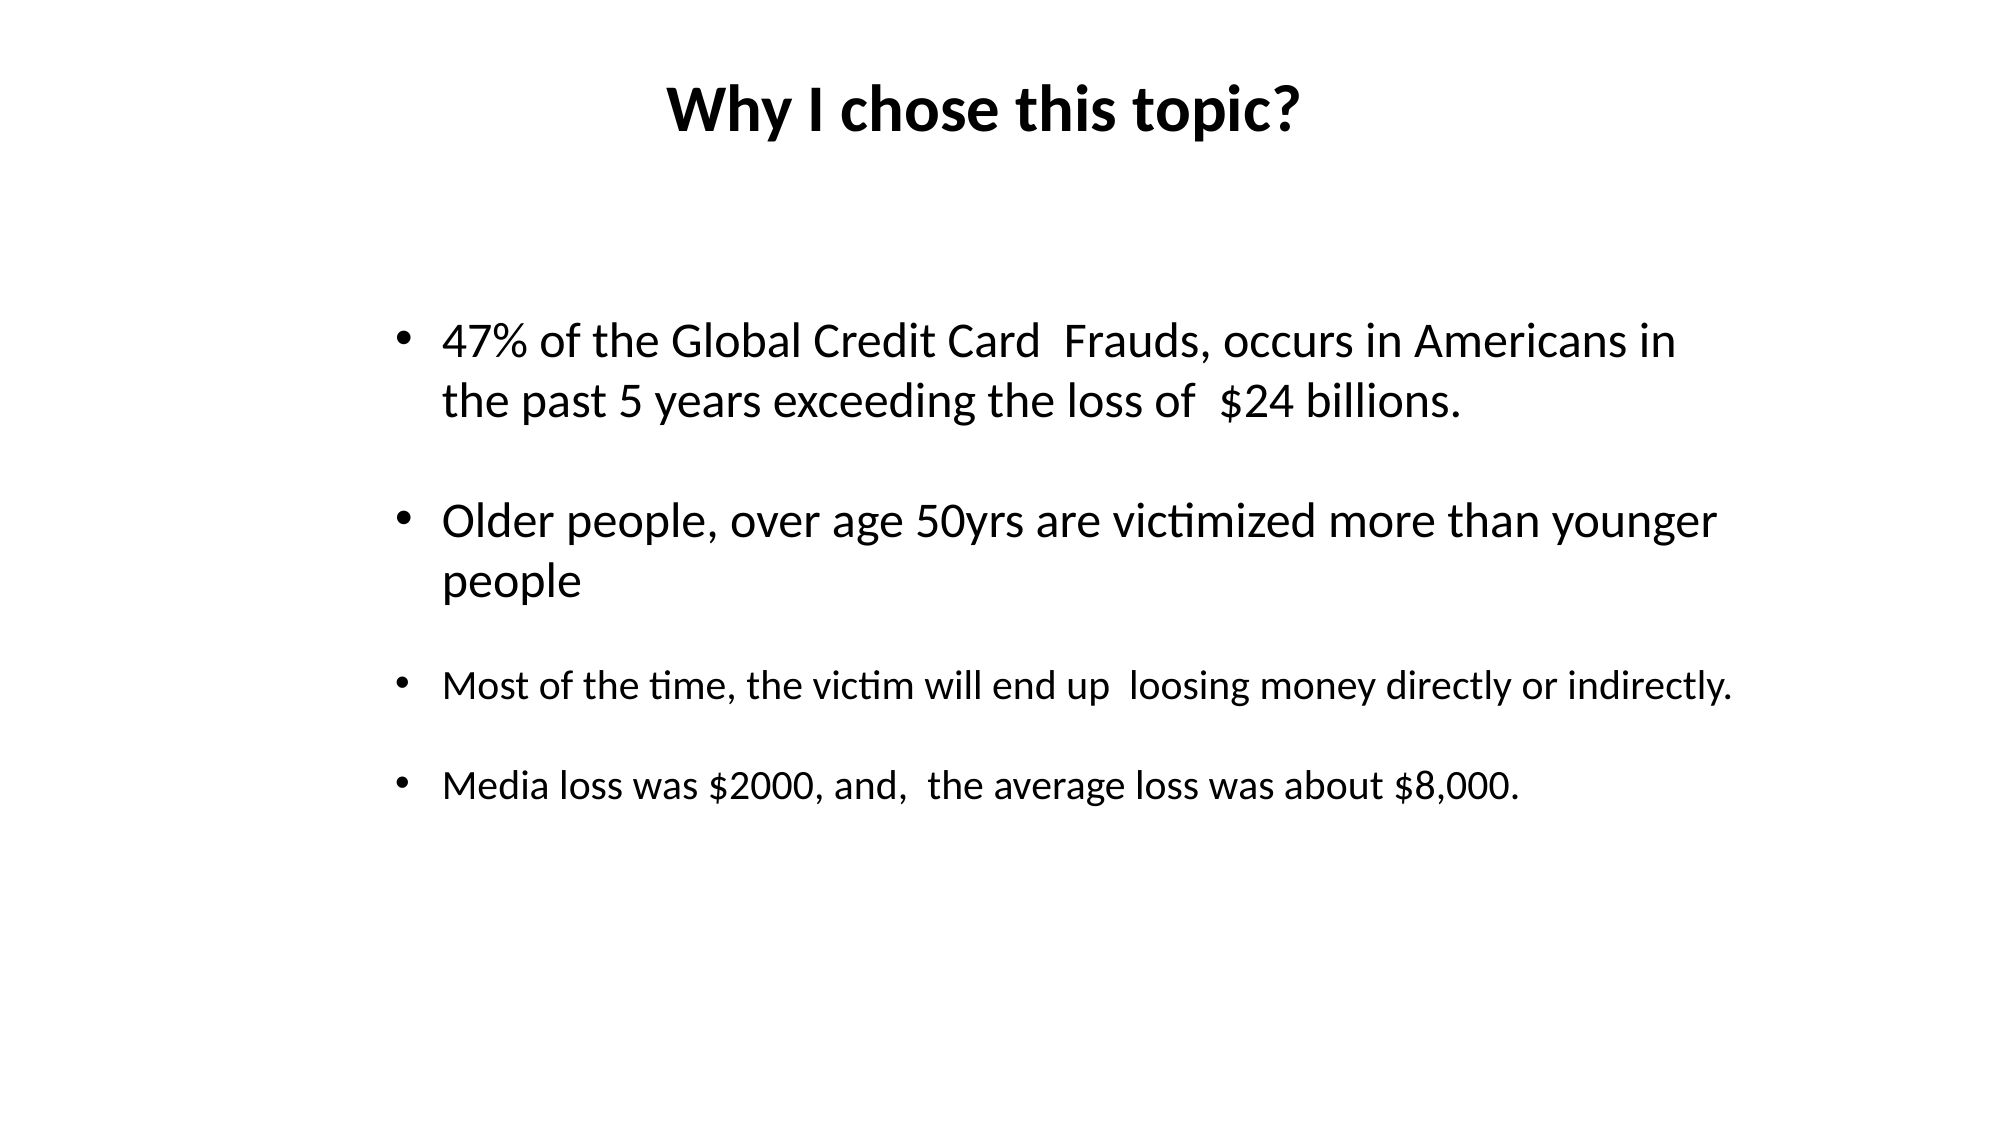

Why I chose this topic?

47% of the Global Credit Card  Frauds, occurs in Americans in the past 5 years exceeding the loss of  $24 billions.

Older people, over age 50yrs are victimized more than younger people

Most of the time, the victim will end up  loosing money directly or indirectly.

Media loss was $2000, and,  the average loss was about $8,000.